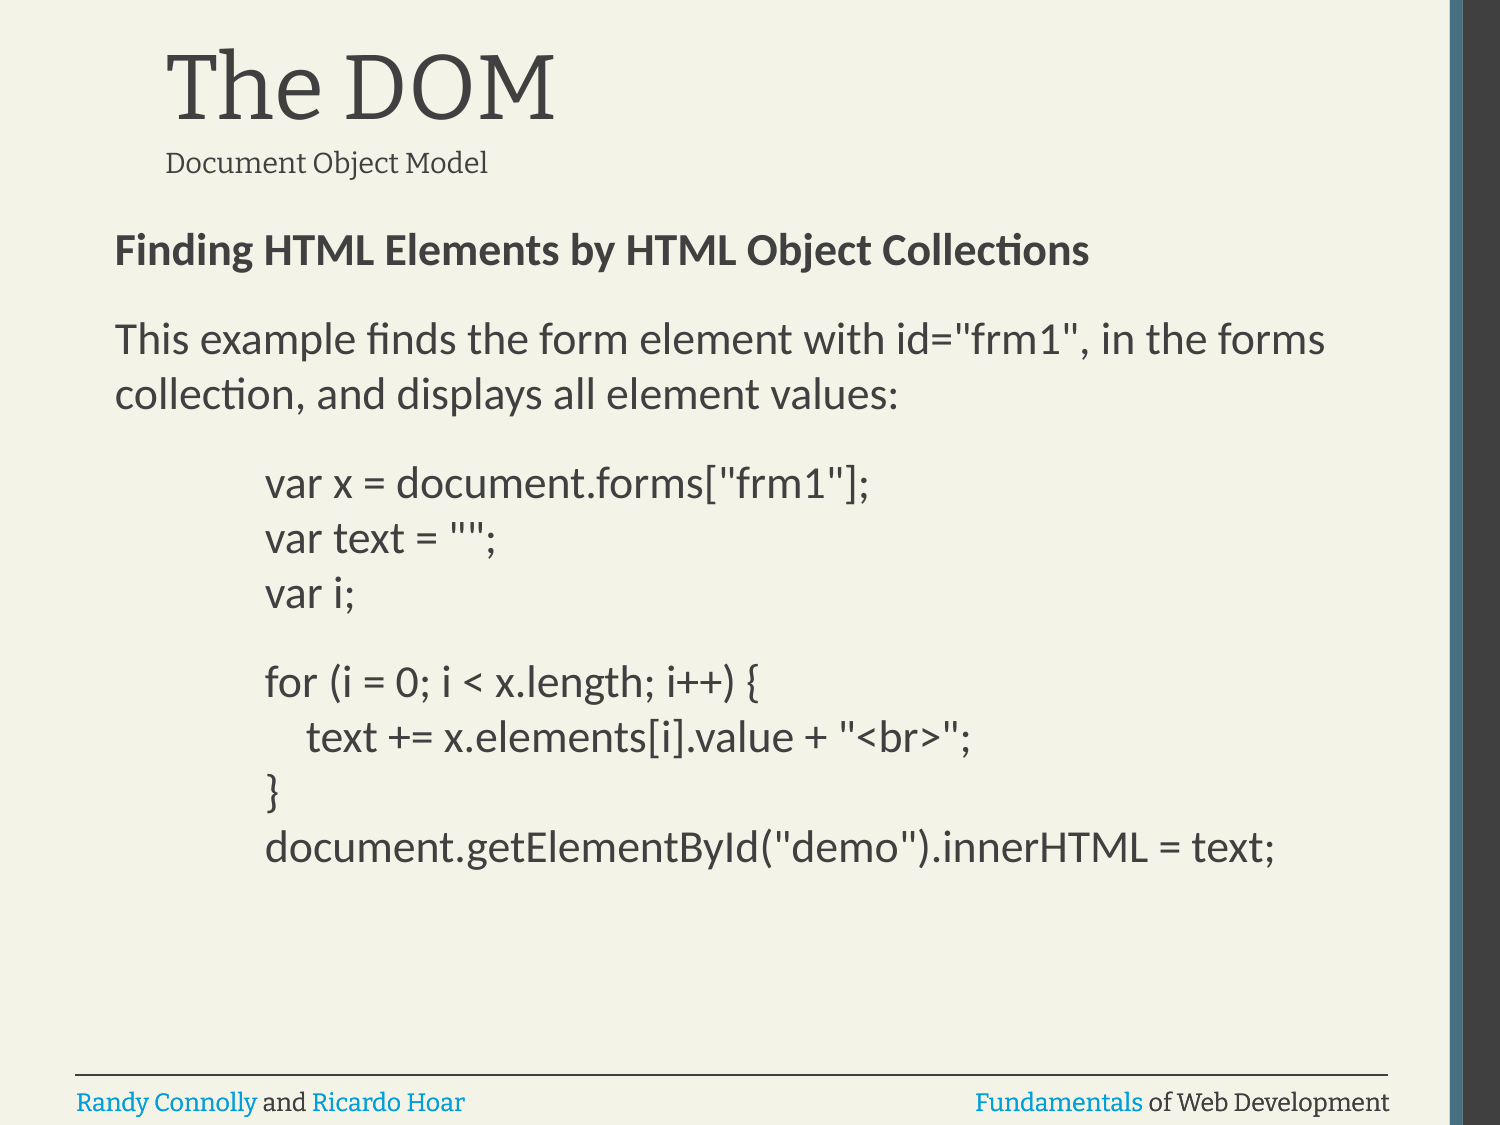

# The DOM
Document Object Model
Finding HTML Elements by HTML Object Collections
This example finds the form element with id="frm1", in the forms collection, and displays all element values:
var x = document.forms["frm1"];
var text = "";
var i;
for (i = 0; i < x.length; i++) {
    text += x.elements[i].value + "<br>";
}
document.getElementById("demo").innerHTML = text;